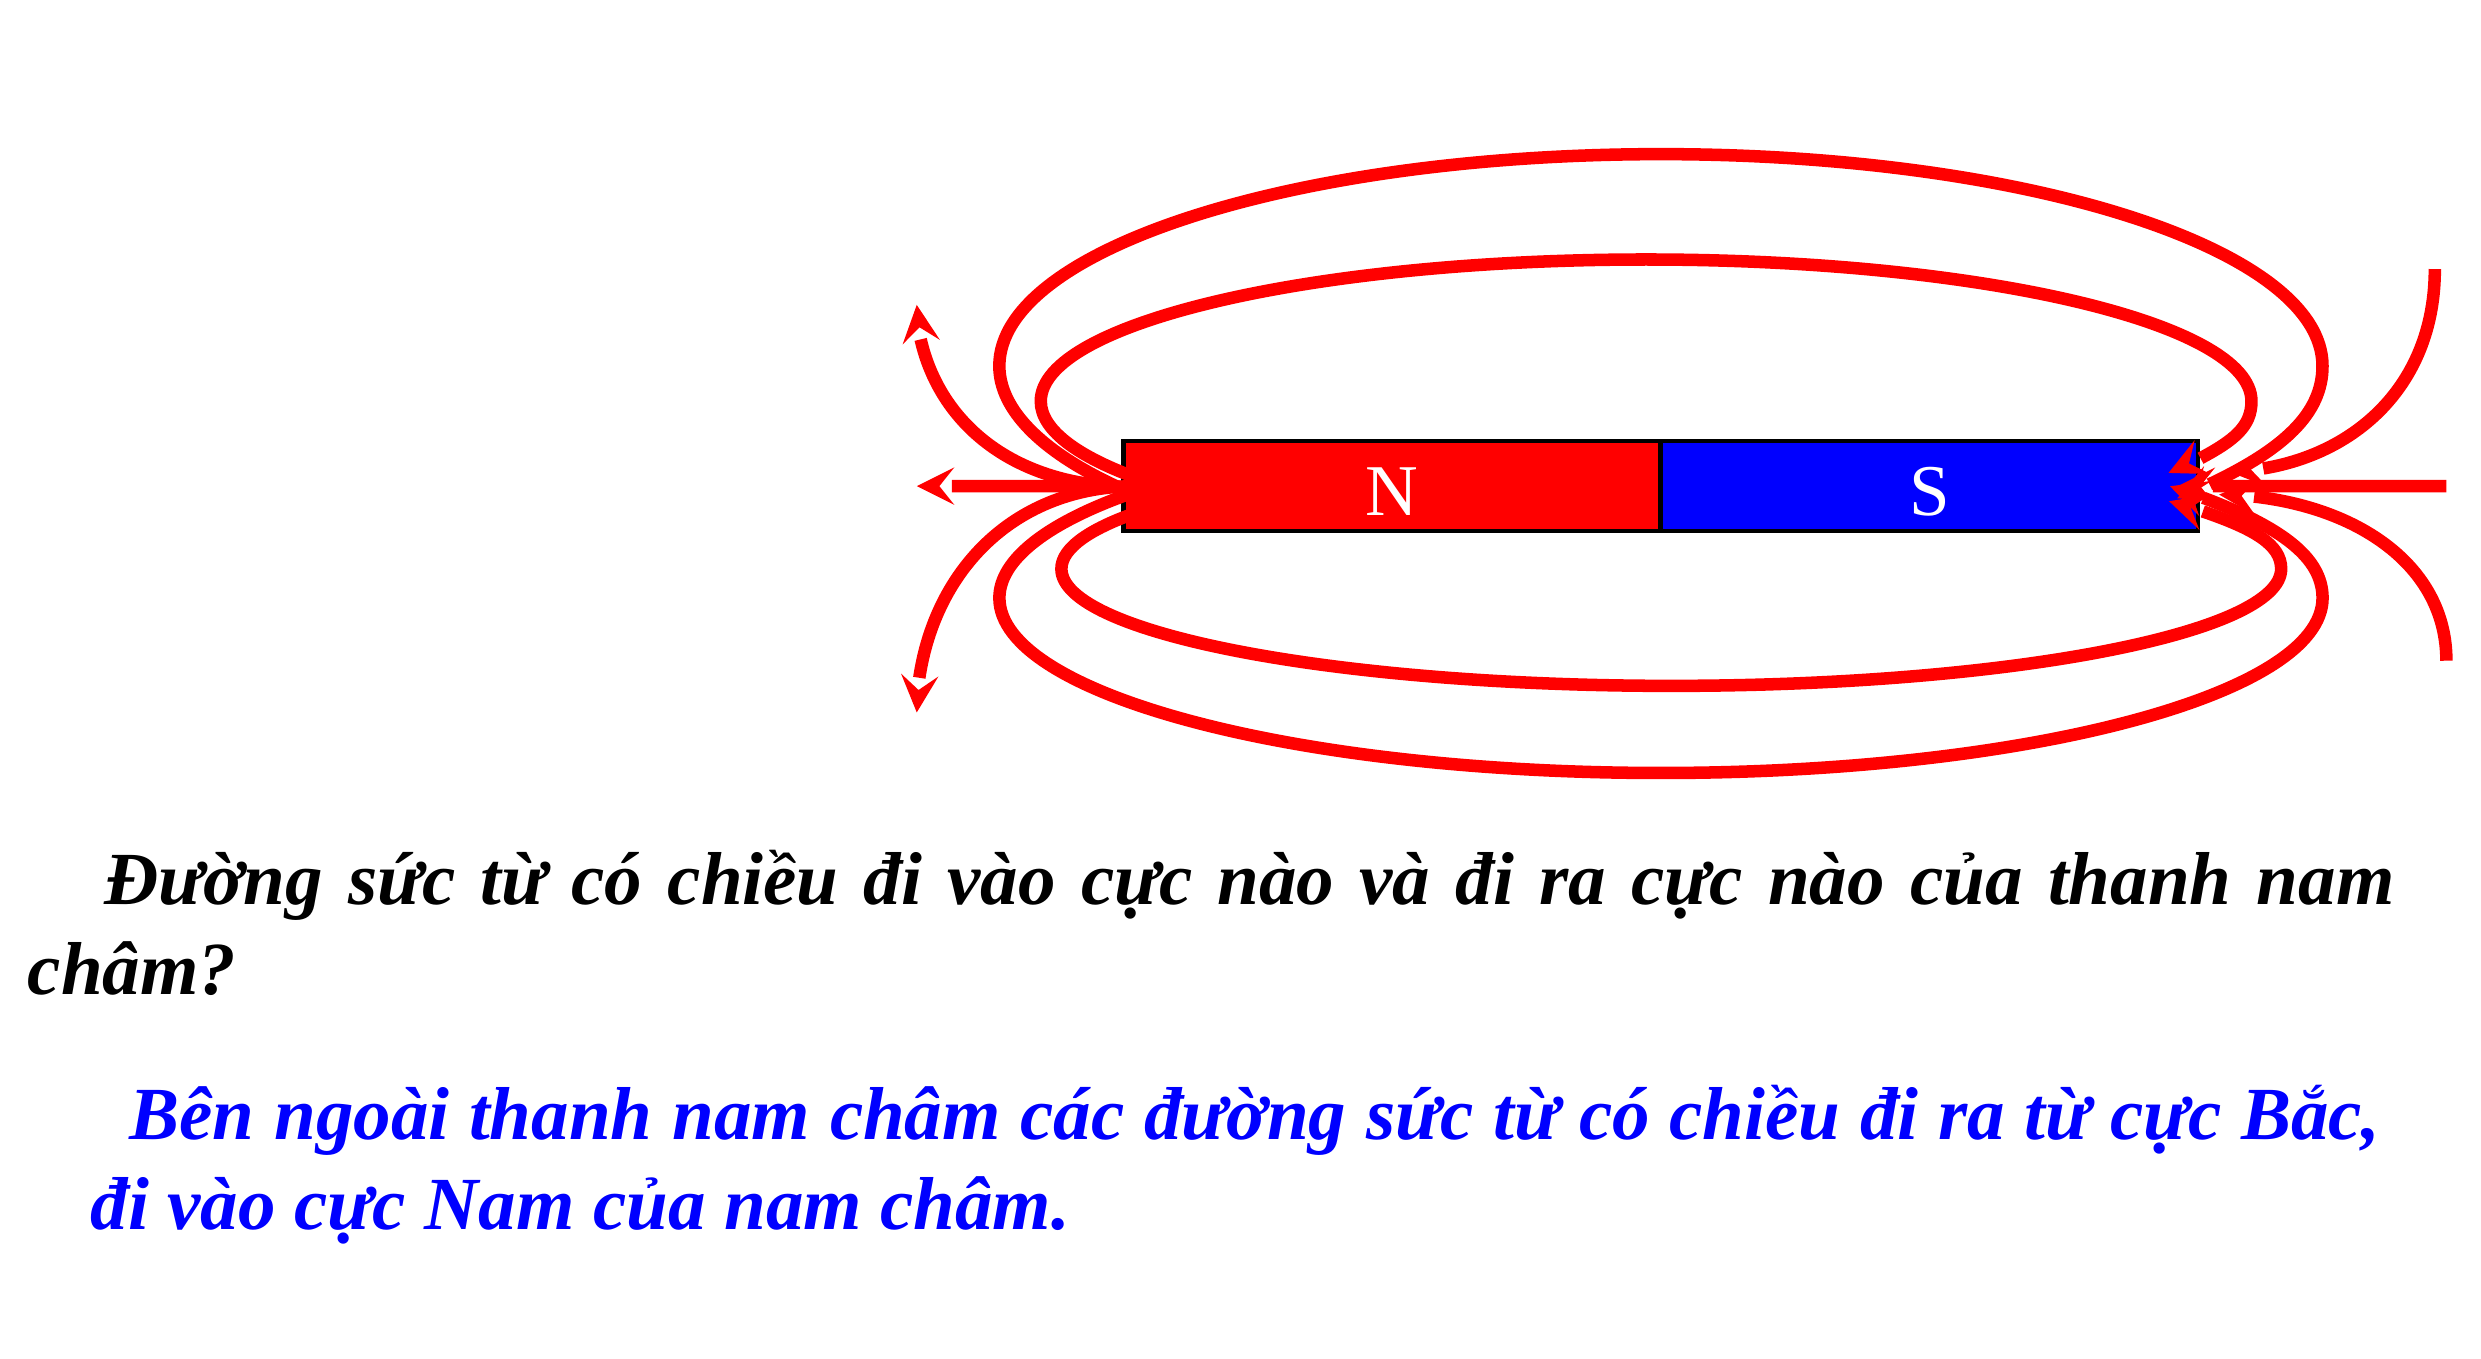

N
S

   Đường sức từ có chiều đi vào cực nào và đi ra cực nào của thanh nam châm?
  Bên ngoài thanh nam châm các đường sức từ có chiều đi ra từ cực Bắc, đi vào cực Nam của nam châm.